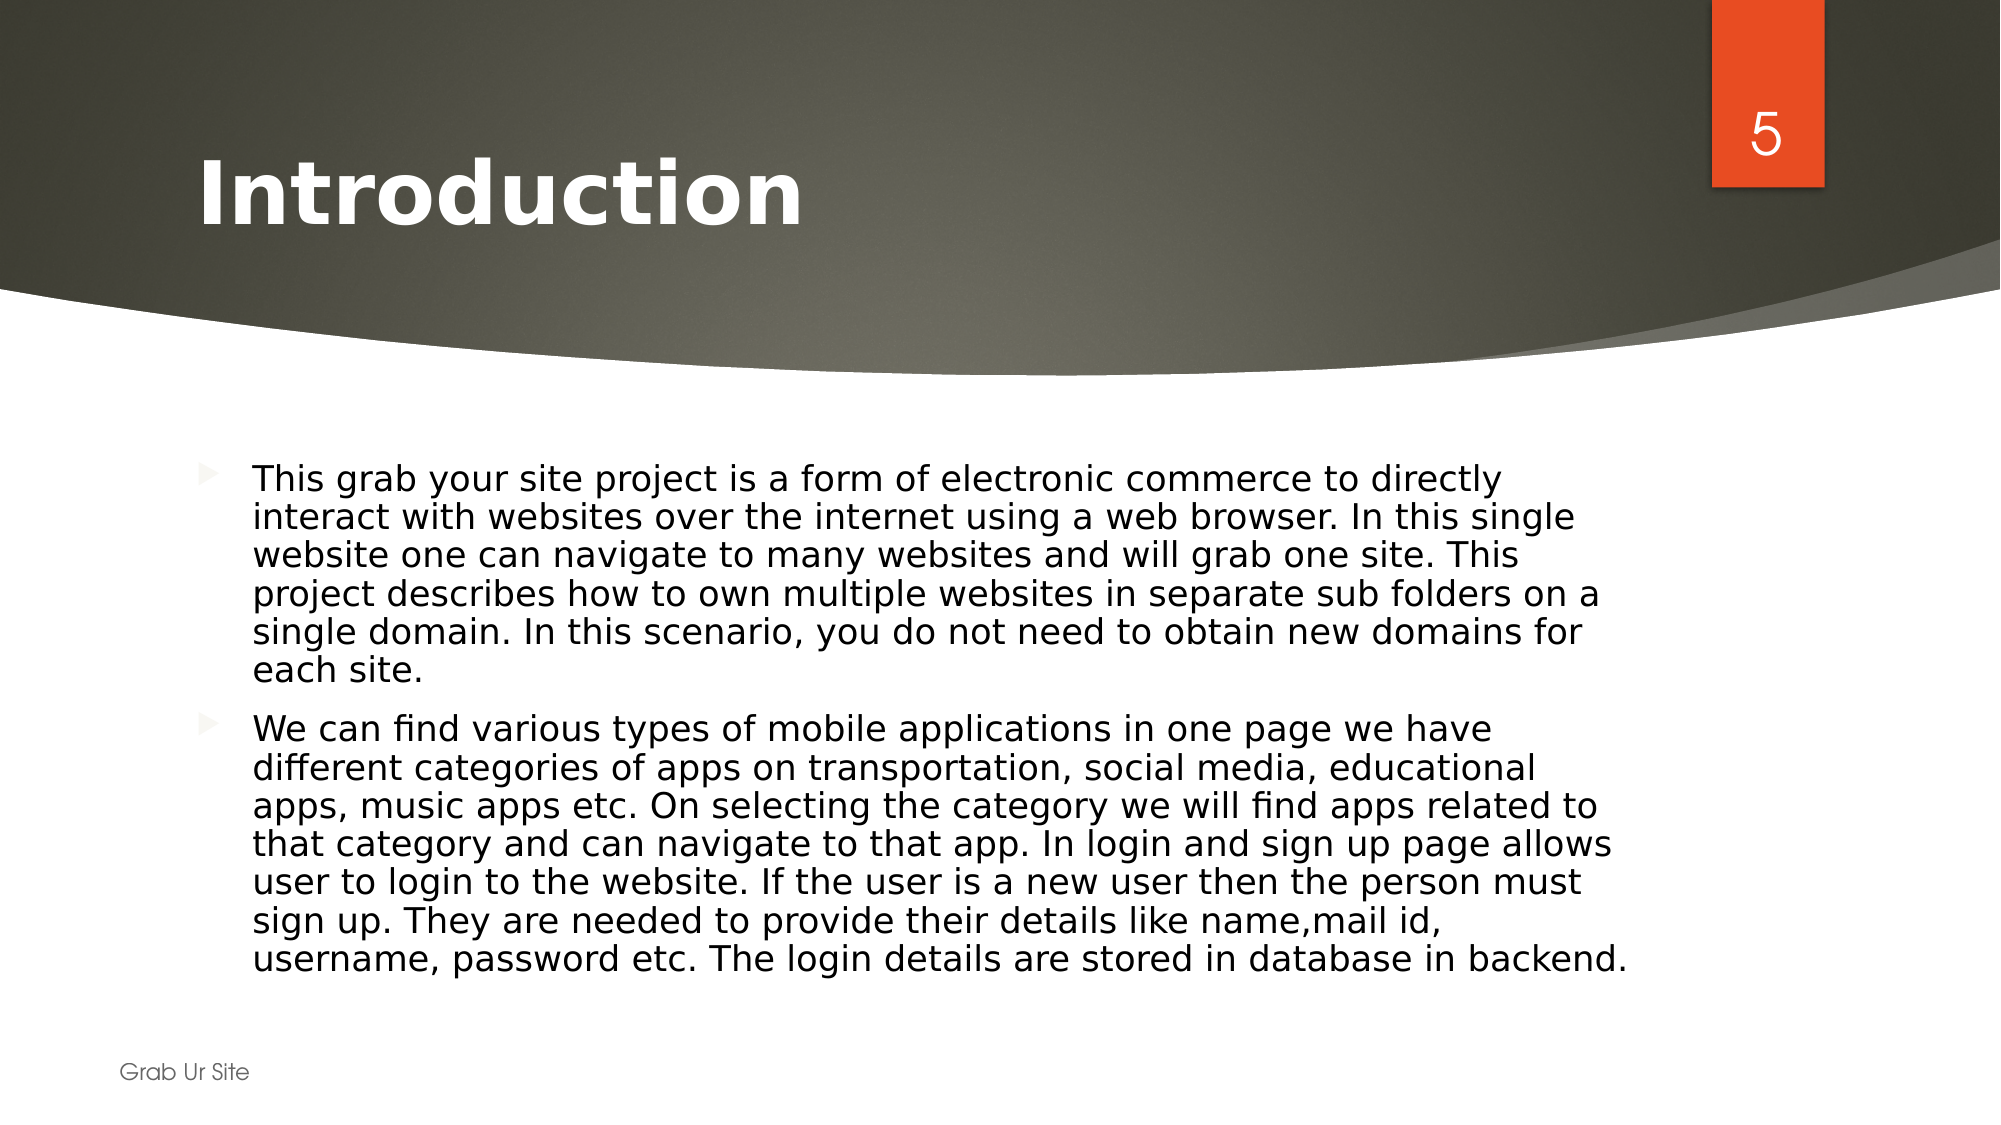

5
# Introduction

This grab your site project is a form of electronic commerce to directly interact with websites over the internet using a web browser. In this single website one can navigate to many websites and will grab one site. This project describes how to own multiple websites in separate sub folders on a single domain. In this scenario, you do not need to obtain new domains for each site.
We can find various types of mobile applications in one page we have different categories of apps on transportation, social media, educational apps, music apps etc. On selecting the category we will find apps related to that category and can navigate to that app. In login and sign up page allows user to login to the website. If the user is a new user then the person must sign up. They are needed to provide their details like name,mail id, username, password etc. The login details are stored in database in backend.
Grab Ur Site